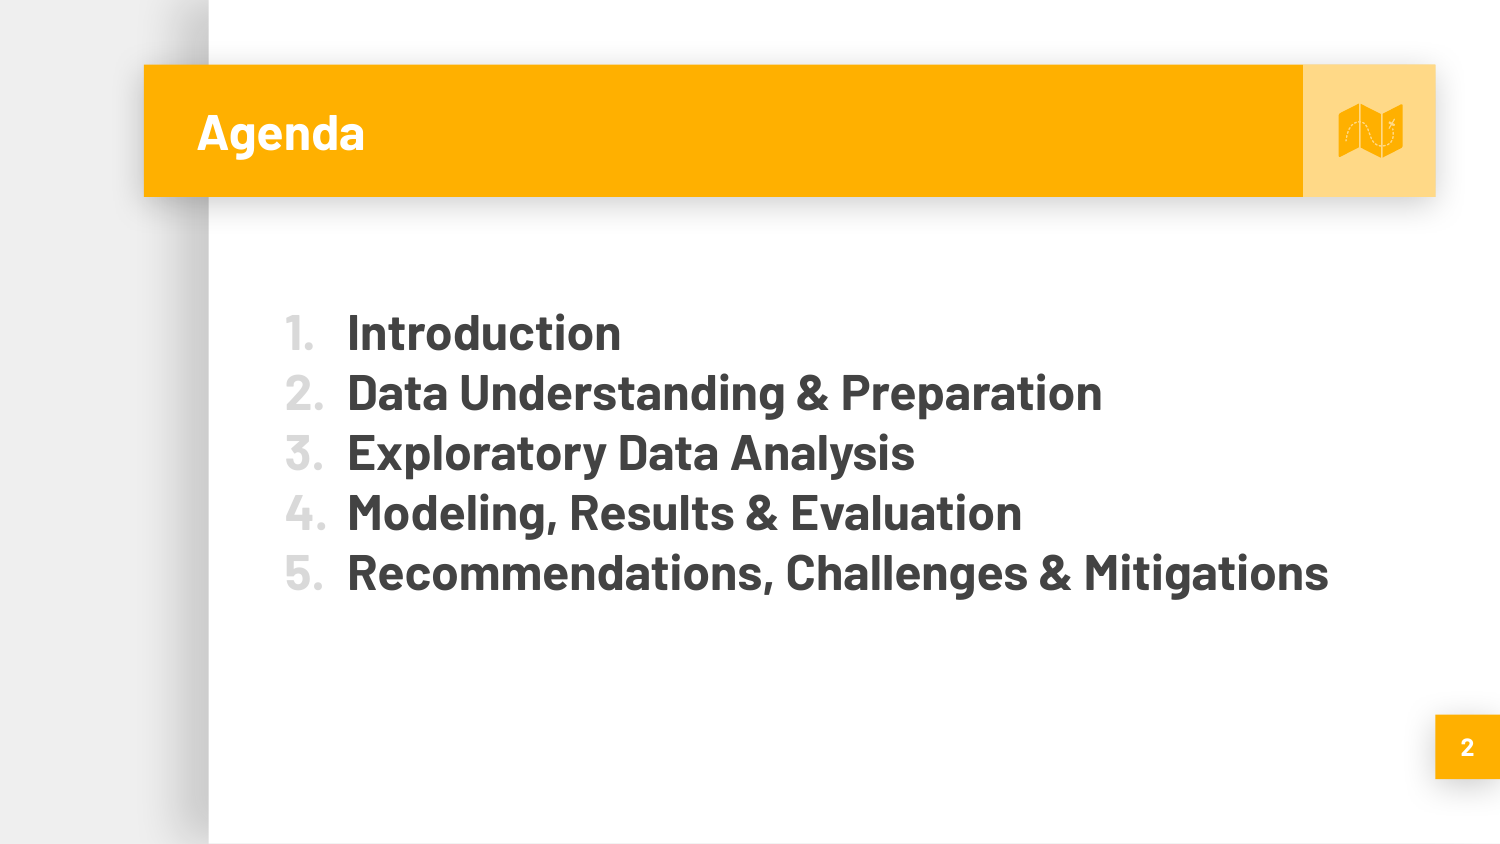

# Agenda

Introduction
Data Understanding & Preparation
Exploratory Data Analysis
Modeling, Results & Evaluation
Recommendations, Challenges & Mitigations
2